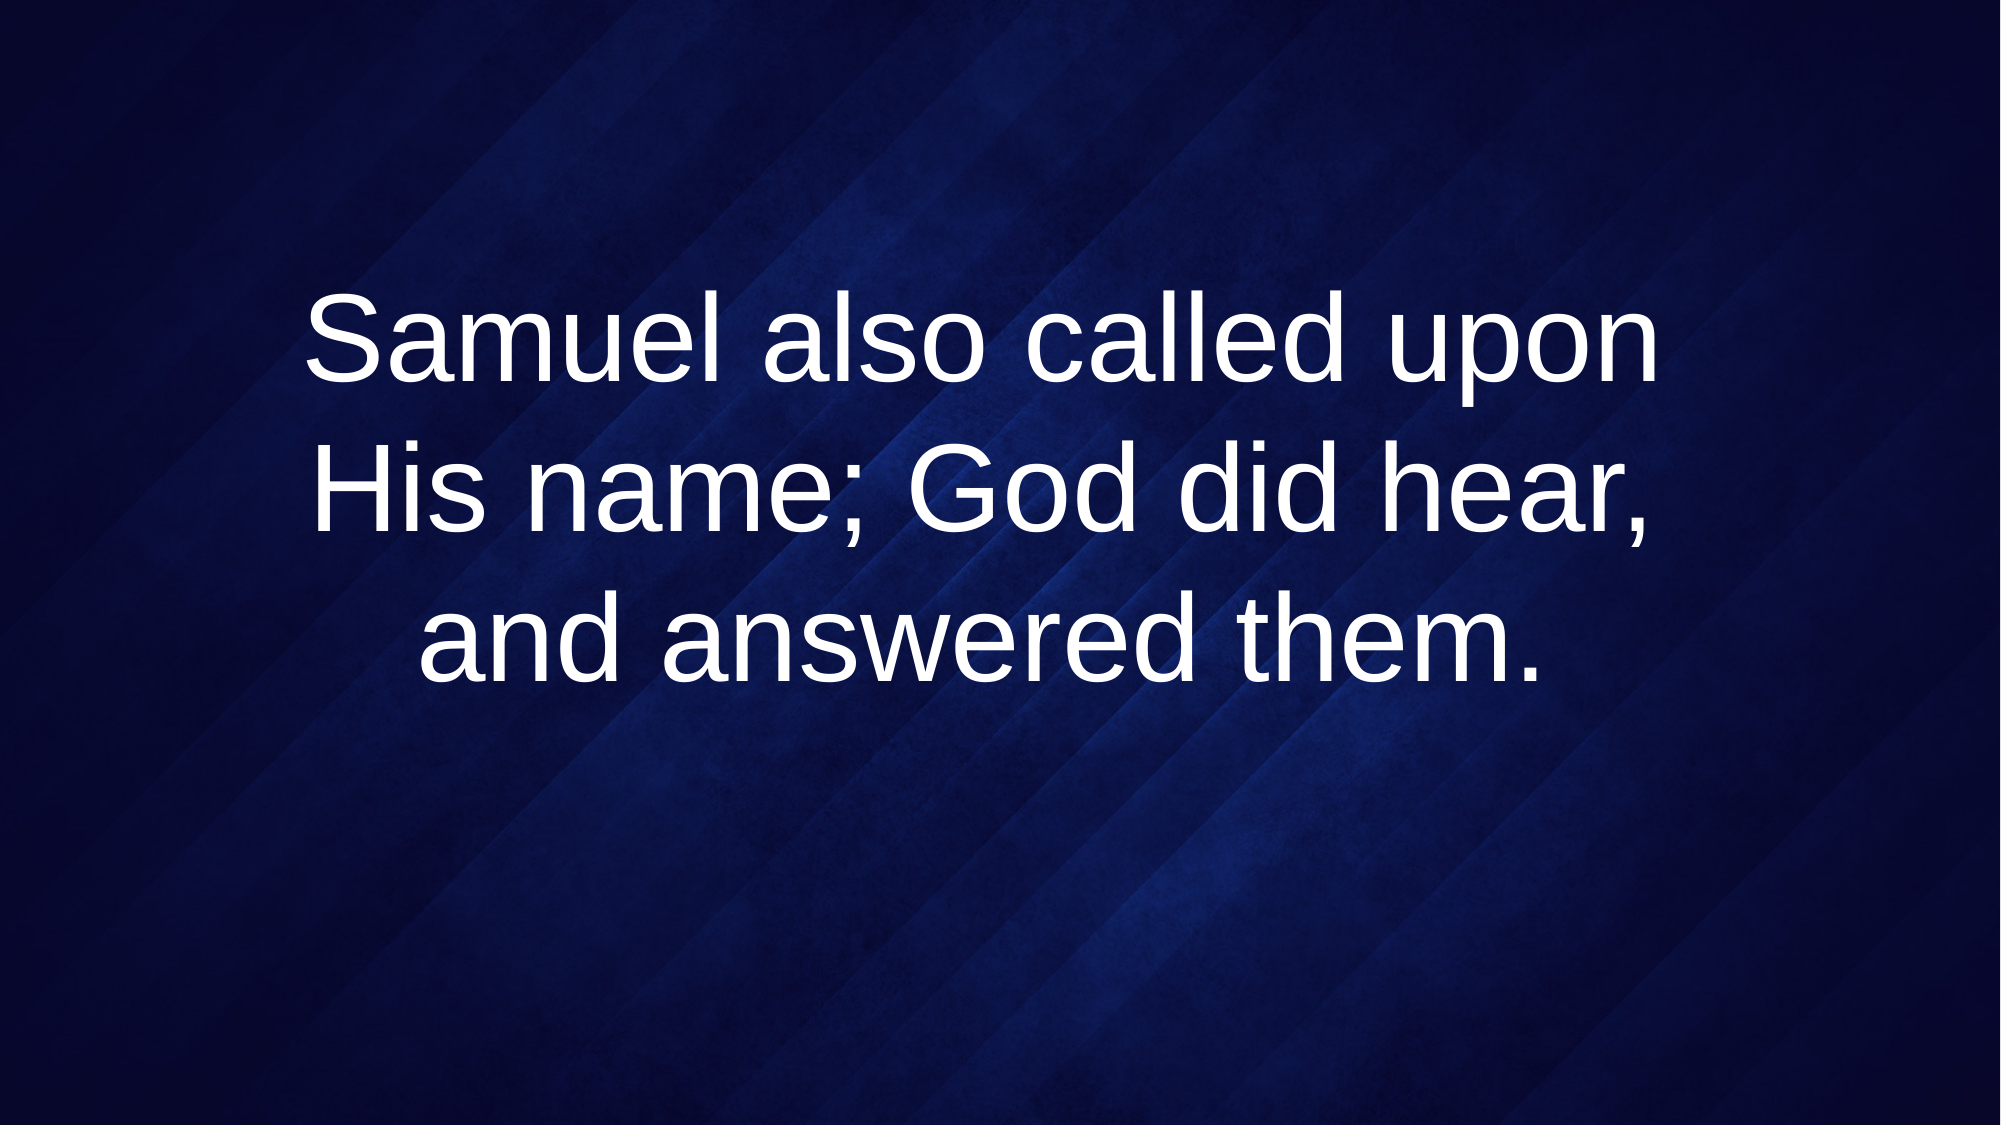

# Samuel also called upon His name; God did hear, and answered them.